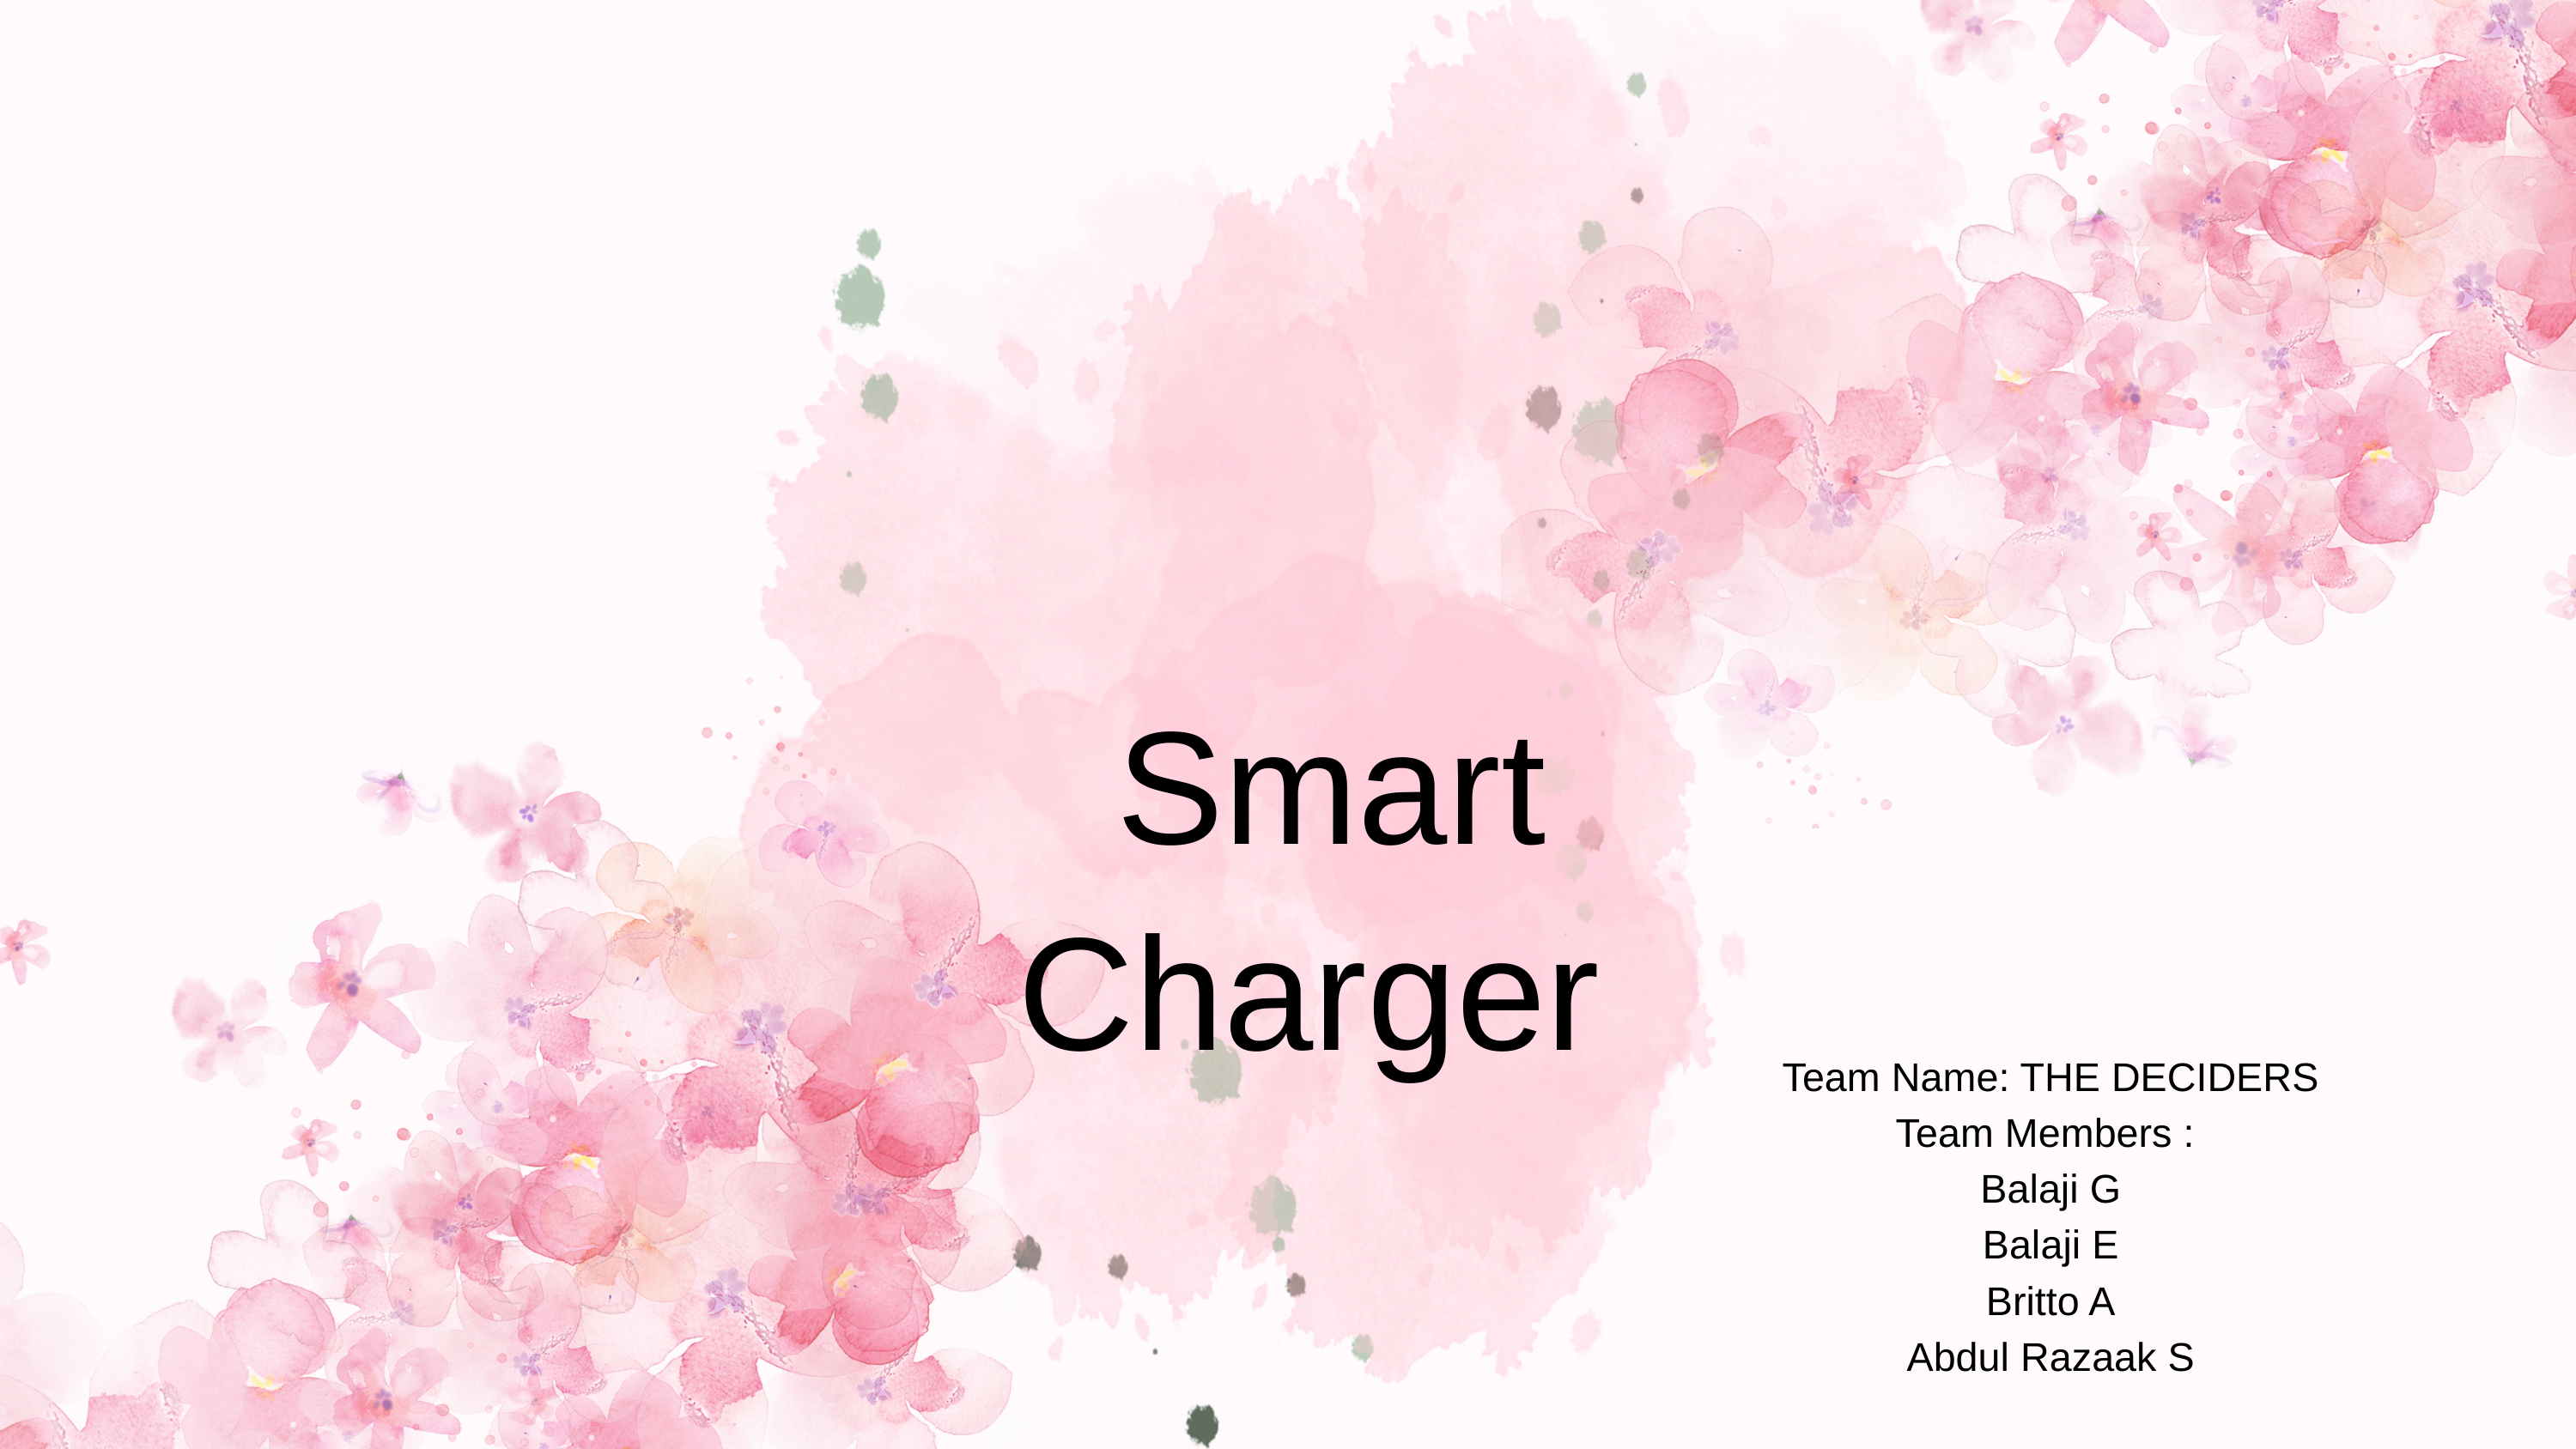

Smart Charger

Team Name: THE DECIDERS
Team Members :
Balaji G
Balaji E
Britto A
Abdul Razaak S